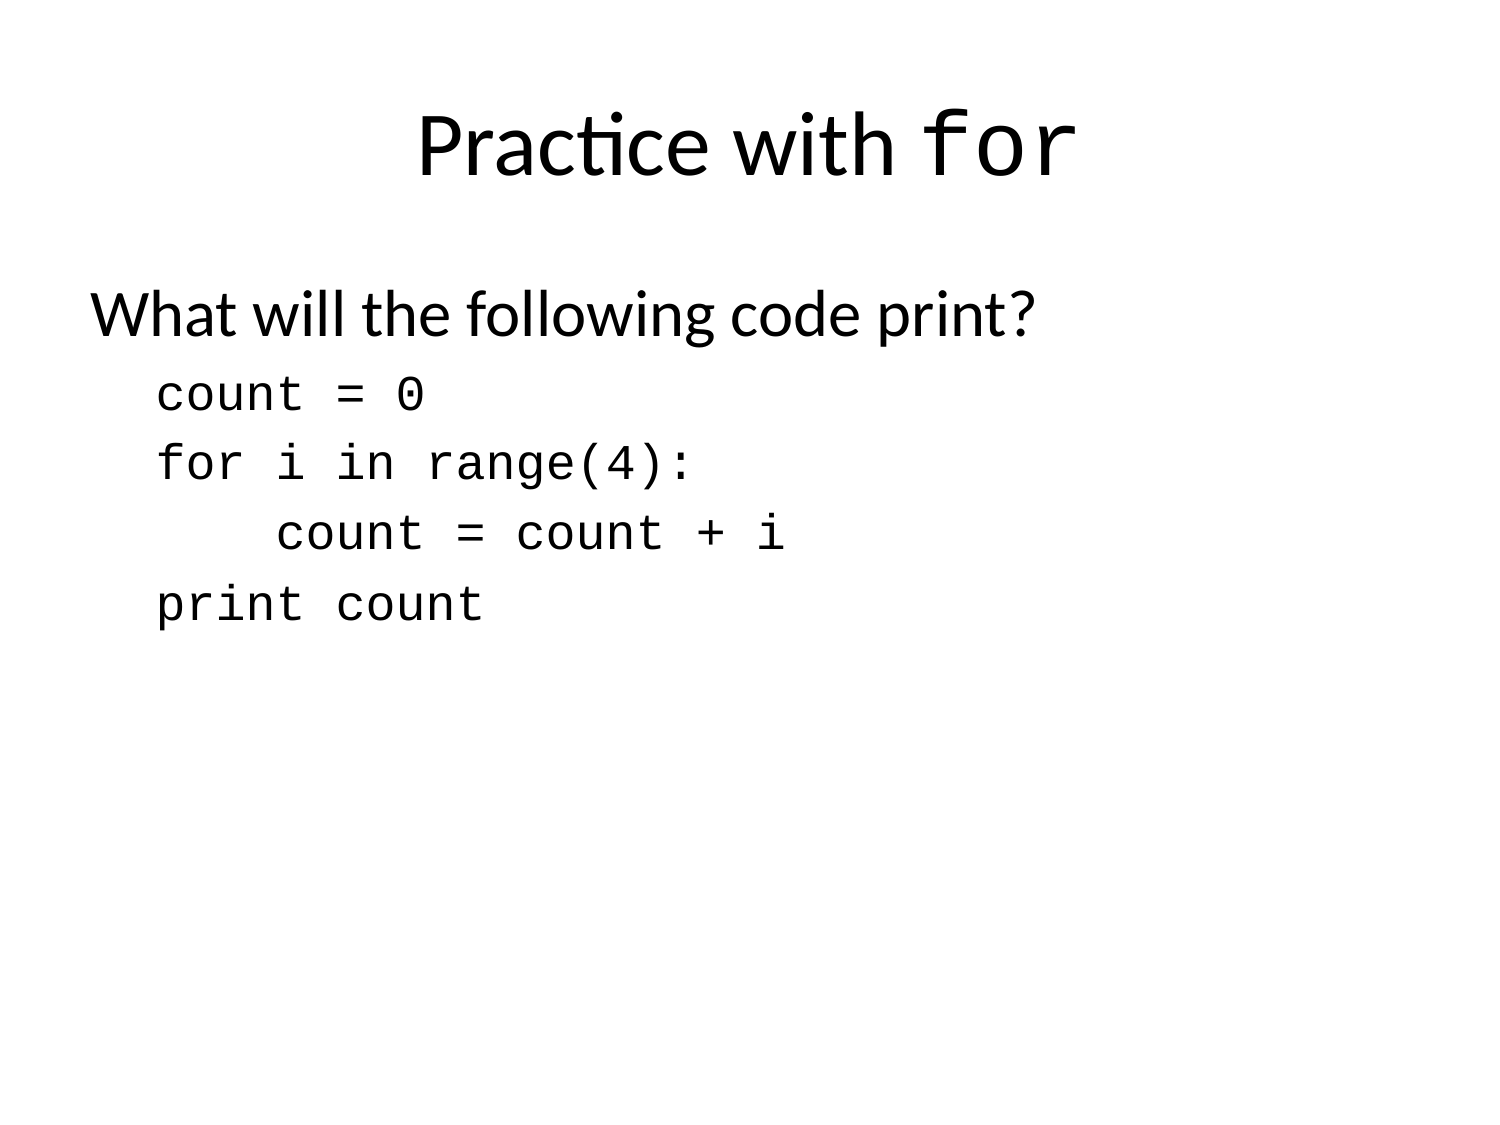

# Practice with for
What will the following code print?
count = 0
for i in range(4):
    count = count + i
print count